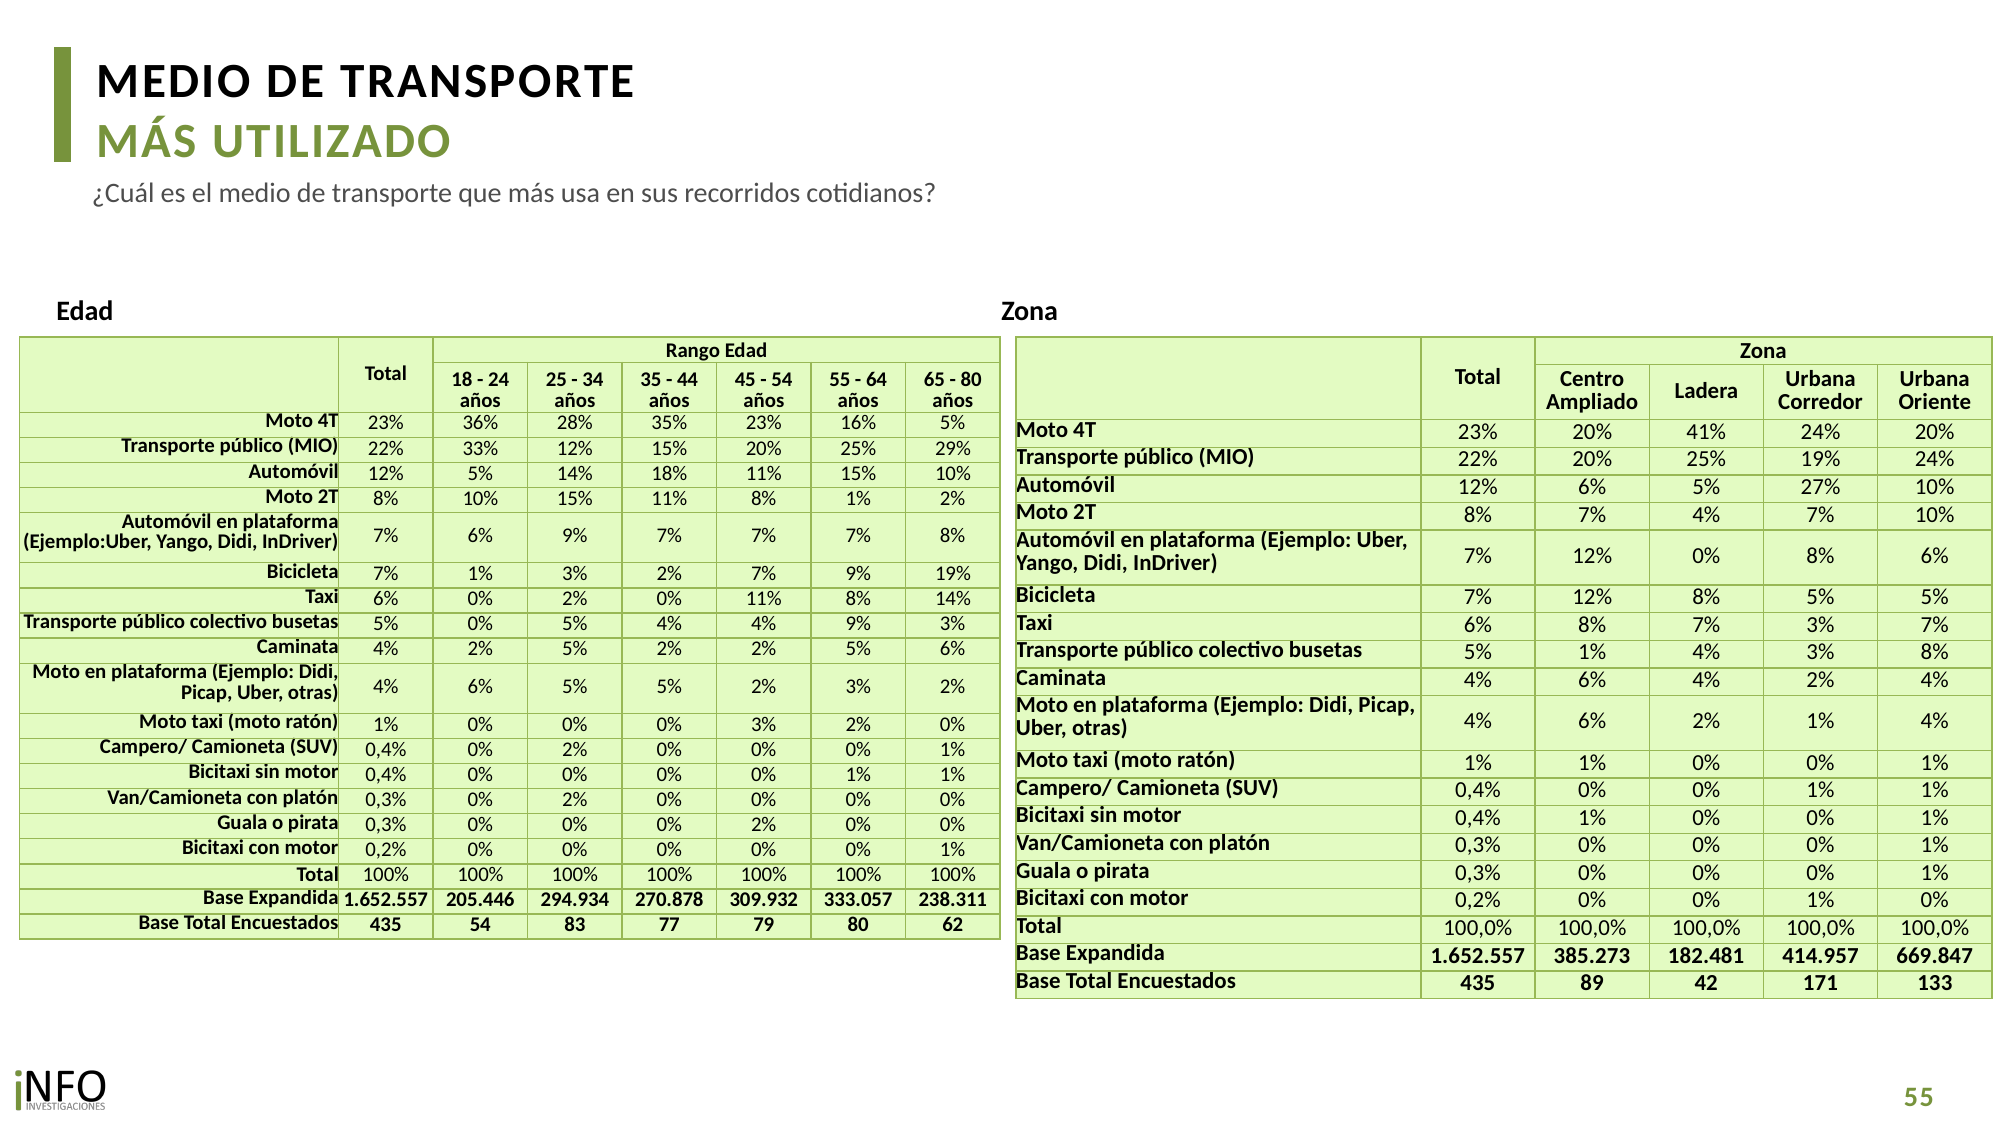

MEDIO DE TRANSPORTE
MÁS UTILIZADO

¿Cuál es el medio de transporte que más usa en sus recorridos cotidianos?
Edad
Zona
|  | Total | Rango Edad |  |  |  |  |  |
| --- | --- | --- | --- | --- | --- | --- | --- |
|  |  | 18 - 24 años | 25 - 34 años | 35 - 44 años | 45 - 54 años | 55 - 64 años | 65 - 80 años |
| Moto 4T | 23% | 36% | 28% | 35% | 23% | 16% | 5% |
| Transporte público (MIO) | 22% | 33% | 12% | 15% | 20% | 25% | 29% |
| Automóvil | 12% | 5% | 14% | 18% | 11% | 15% | 10% |
| Moto 2T | 8% | 10% | 15% | 11% | 8% | 1% | 2% |
| Automóvil en plataforma (Ejemplo:Uber, Yango, Didi, InDriver) | 7% | 6% | 9% | 7% | 7% | 7% | 8% |
| Bicicleta | 7% | 1% | 3% | 2% | 7% | 9% | 19% |
| Taxi | 6% | 0% | 2% | 0% | 11% | 8% | 14% |
| Transporte público colectivo busetas | 5% | 0% | 5% | 4% | 4% | 9% | 3% |
| Caminata | 4% | 2% | 5% | 2% | 2% | 5% | 6% |
| Moto en plataforma (Ejemplo: Didi, Picap, Uber, otras) | 4% | 6% | 5% | 5% | 2% | 3% | 2% |
| Moto taxi (moto ratón) | 1% | 0% | 0% | 0% | 3% | 2% | 0% |
| Campero/ Camioneta (SUV) | 0,4% | 0% | 2% | 0% | 0% | 0% | 1% |
| Bicitaxi sin motor | 0,4% | 0% | 0% | 0% | 0% | 1% | 1% |
| Van/Camioneta con platón | 0,3% | 0% | 2% | 0% | 0% | 0% | 0% |
| Guala o pirata | 0,3% | 0% | 0% | 0% | 2% | 0% | 0% |
| Bicitaxi con motor | 0,2% | 0% | 0% | 0% | 0% | 0% | 1% |
| Total | 100% | 100% | 100% | 100% | 100% | 100% | 100% |
| Base Expandida | 1.652.557 | 205.446 | 294.934 | 270.878 | 309.932 | 333.057 | 238.311 |
| Base Total Encuestados | 435 | 54 | 83 | 77 | 79 | 80 | 62 |
|  | Total | Zona |  |  |  |
| --- | --- | --- | --- | --- | --- |
|  |  | Centro Ampliado | Ladera | Urbana Corredor | Urbana Oriente |
| Moto 4T | 23% | 20% | 41% | 24% | 20% |
| Transporte público (MIO) | 22% | 20% | 25% | 19% | 24% |
| Automóvil | 12% | 6% | 5% | 27% | 10% |
| Moto 2T | 8% | 7% | 4% | 7% | 10% |
| Automóvil en plataforma (Ejemplo: Uber, Yango, Didi, InDriver) | 7% | 12% | 0% | 8% | 6% |
| Bicicleta | 7% | 12% | 8% | 5% | 5% |
| Taxi | 6% | 8% | 7% | 3% | 7% |
| Transporte público colectivo busetas | 5% | 1% | 4% | 3% | 8% |
| Caminata | 4% | 6% | 4% | 2% | 4% |
| Moto en plataforma (Ejemplo: Didi, Picap, Uber, otras) | 4% | 6% | 2% | 1% | 4% |
| Moto taxi (moto ratón) | 1% | 1% | 0% | 0% | 1% |
| Campero/ Camioneta (SUV) | 0,4% | 0% | 0% | 1% | 1% |
| Bicitaxi sin motor | 0,4% | 1% | 0% | 0% | 1% |
| Van/Camioneta con platón | 0,3% | 0% | 0% | 0% | 1% |
| Guala o pirata | 0,3% | 0% | 0% | 0% | 1% |
| Bicitaxi con motor | 0,2% | 0% | 0% | 1% | 0% |
| Total | 100,0% | 100,0% | 100,0% | 100,0% | 100,0% |
| Base Expandida | 1.652.557 | 385.273 | 182.481 | 414.957 | 669.847 |
| Base Total Encuestados | 435 | 89 | 42 | 171 | 133 |
55